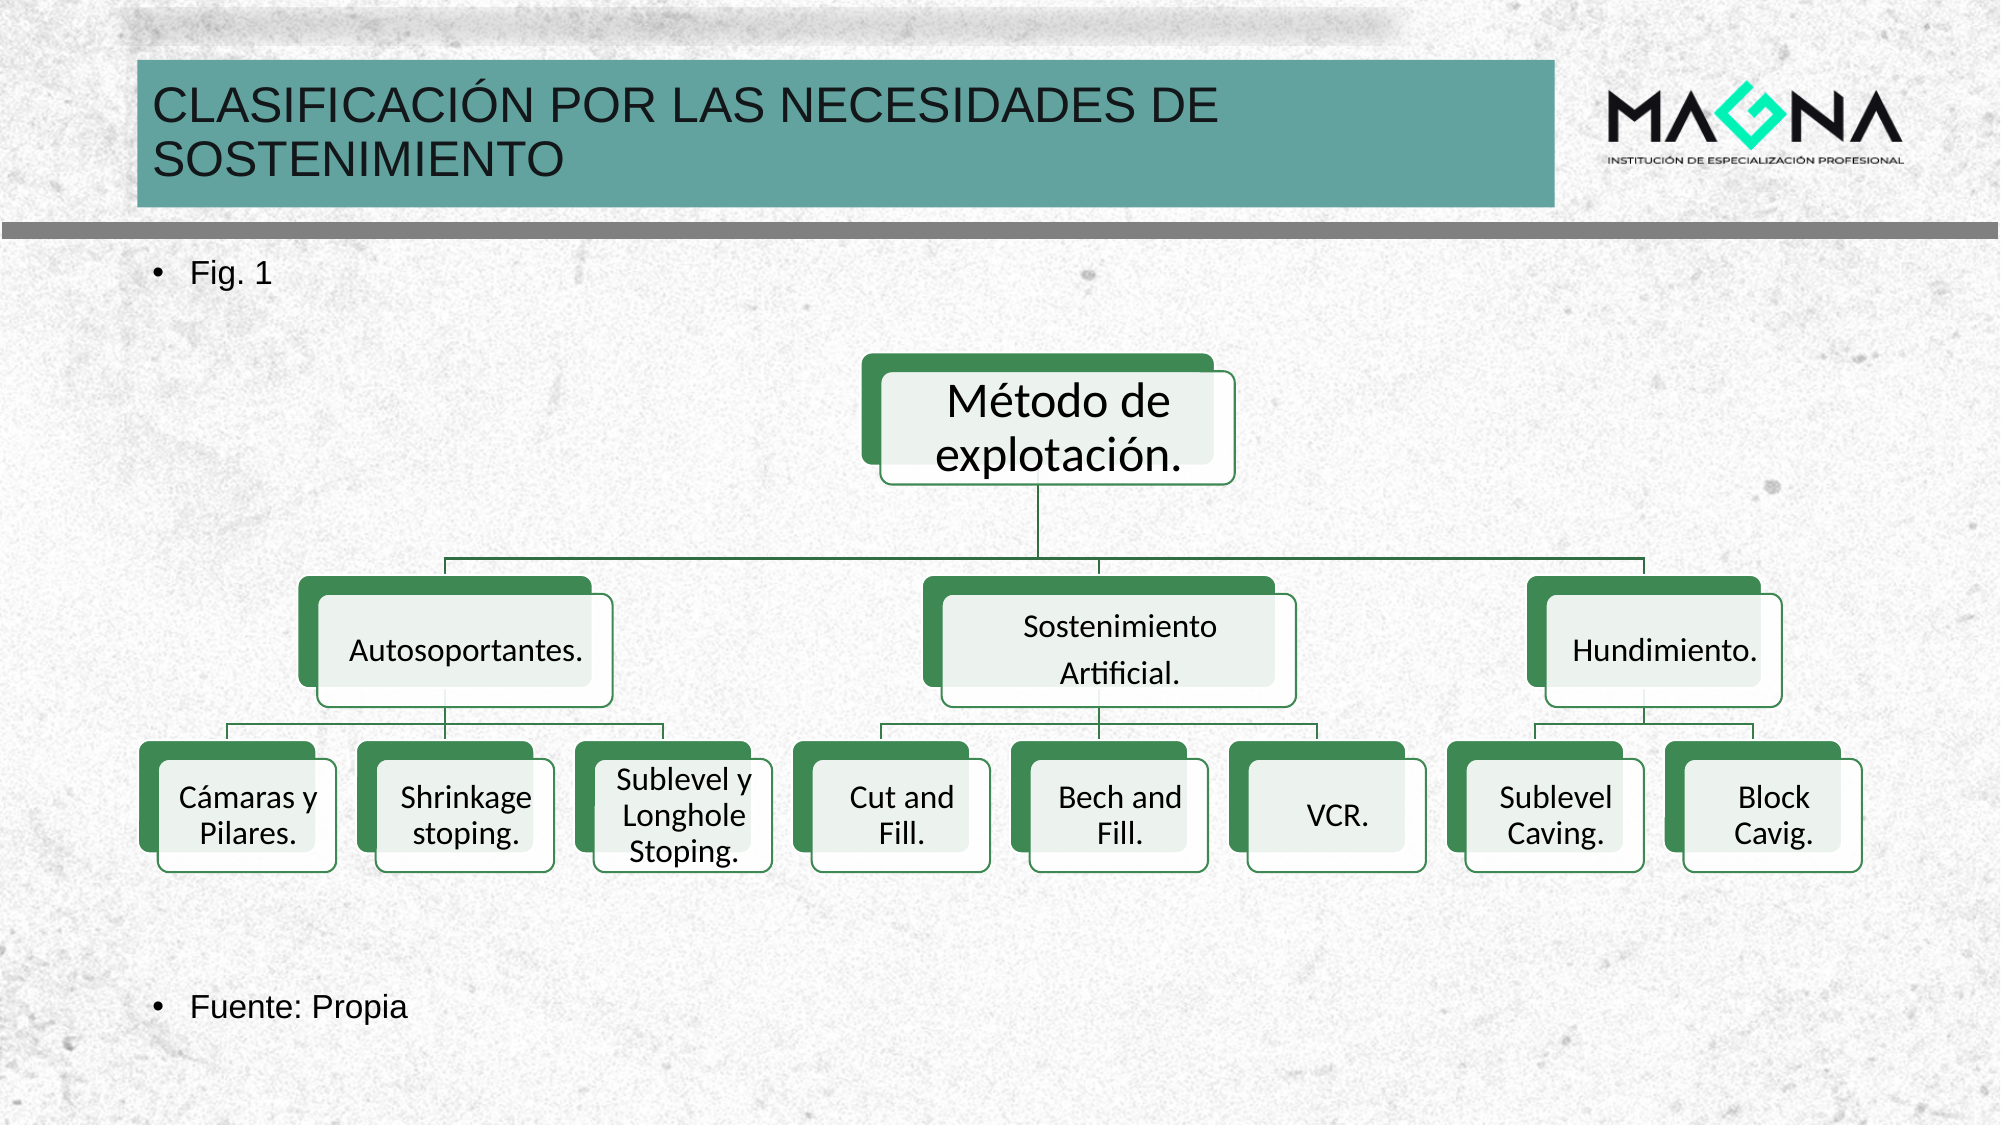

# CLASIFICACIÓN POR LAS NECESIDADES DE SOSTENIMIENTO
Fig. 1
Método de explotación.
Autosoportantes.
Cámaras y Pilares.
Shrinkage stoping.
Sublevel y Longhole Stoping.
Sostenimiento
Artificial.
Cut and Fill.
Bech and Fill.
VCR.
Hundimiento.
Sublevel Caving.
Block Cavig.
Fuente: Propia